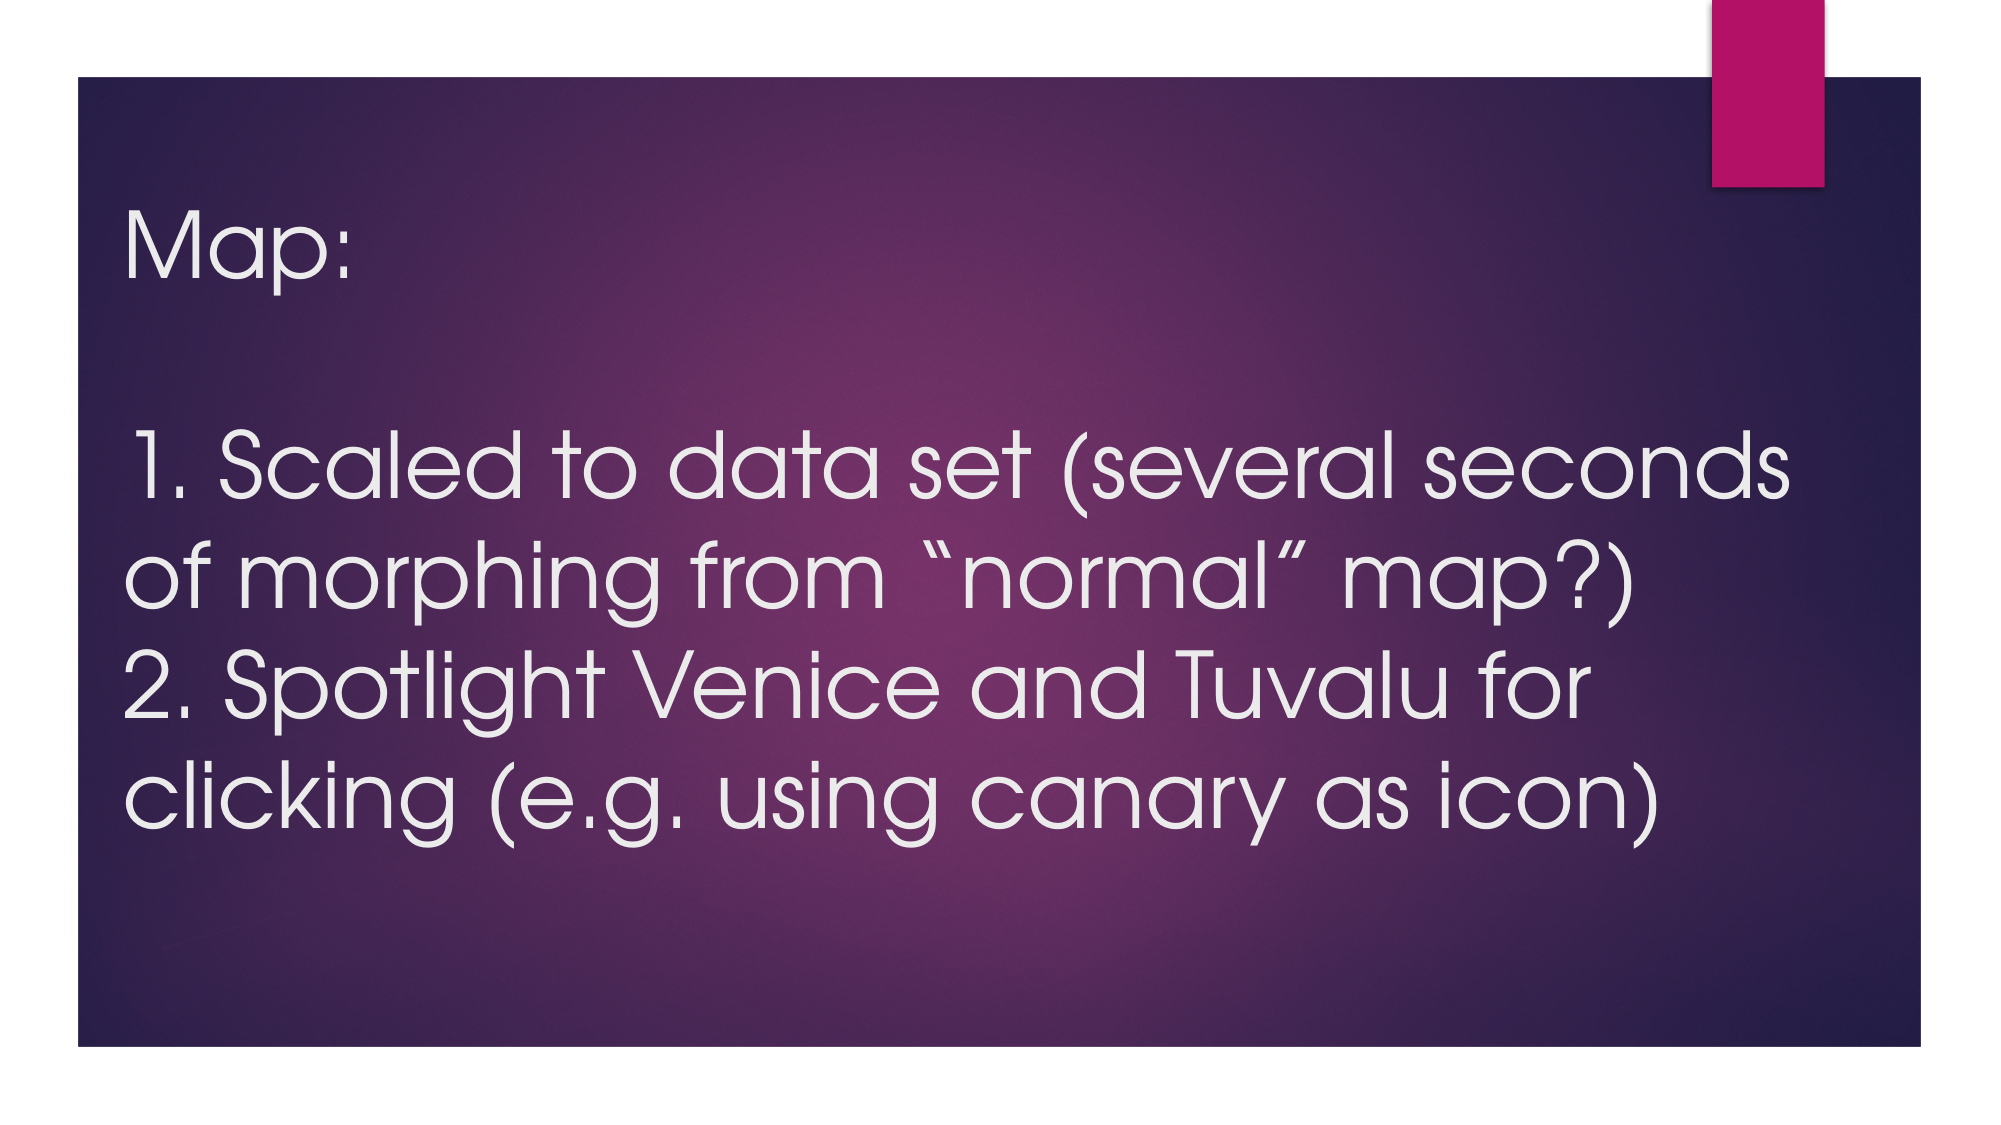

# Map: 1. Scaled to data set (several seconds of morphing from “normal” map?) 2. Spotlight Venice and Tuvalu for clicking (e.g. using canary as icon)